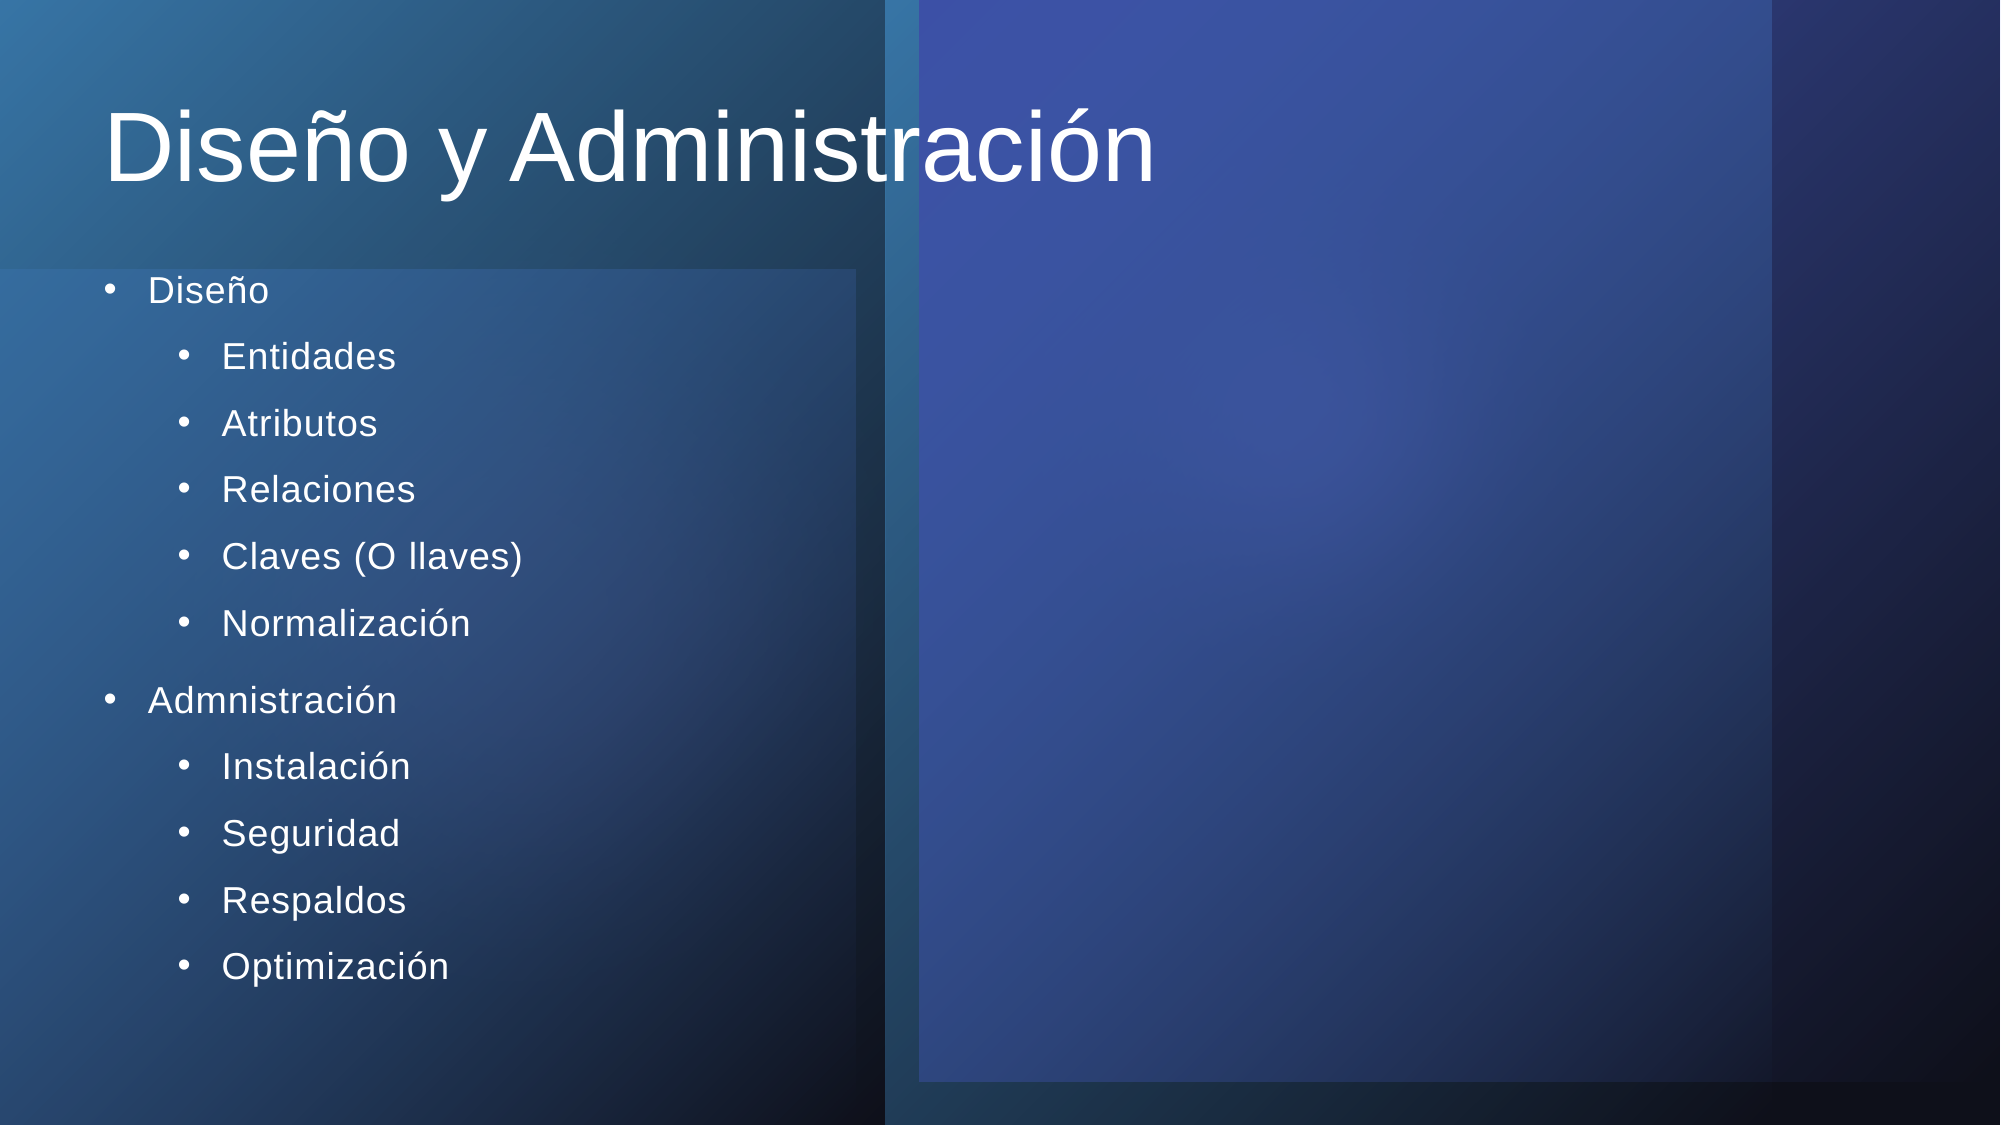

# Diseño y Administración
Diseño
Entidades
Atributos
Relaciones
Claves (O llaves)
Normalización
Admnistración
Instalación
Seguridad
Respaldos
Optimización